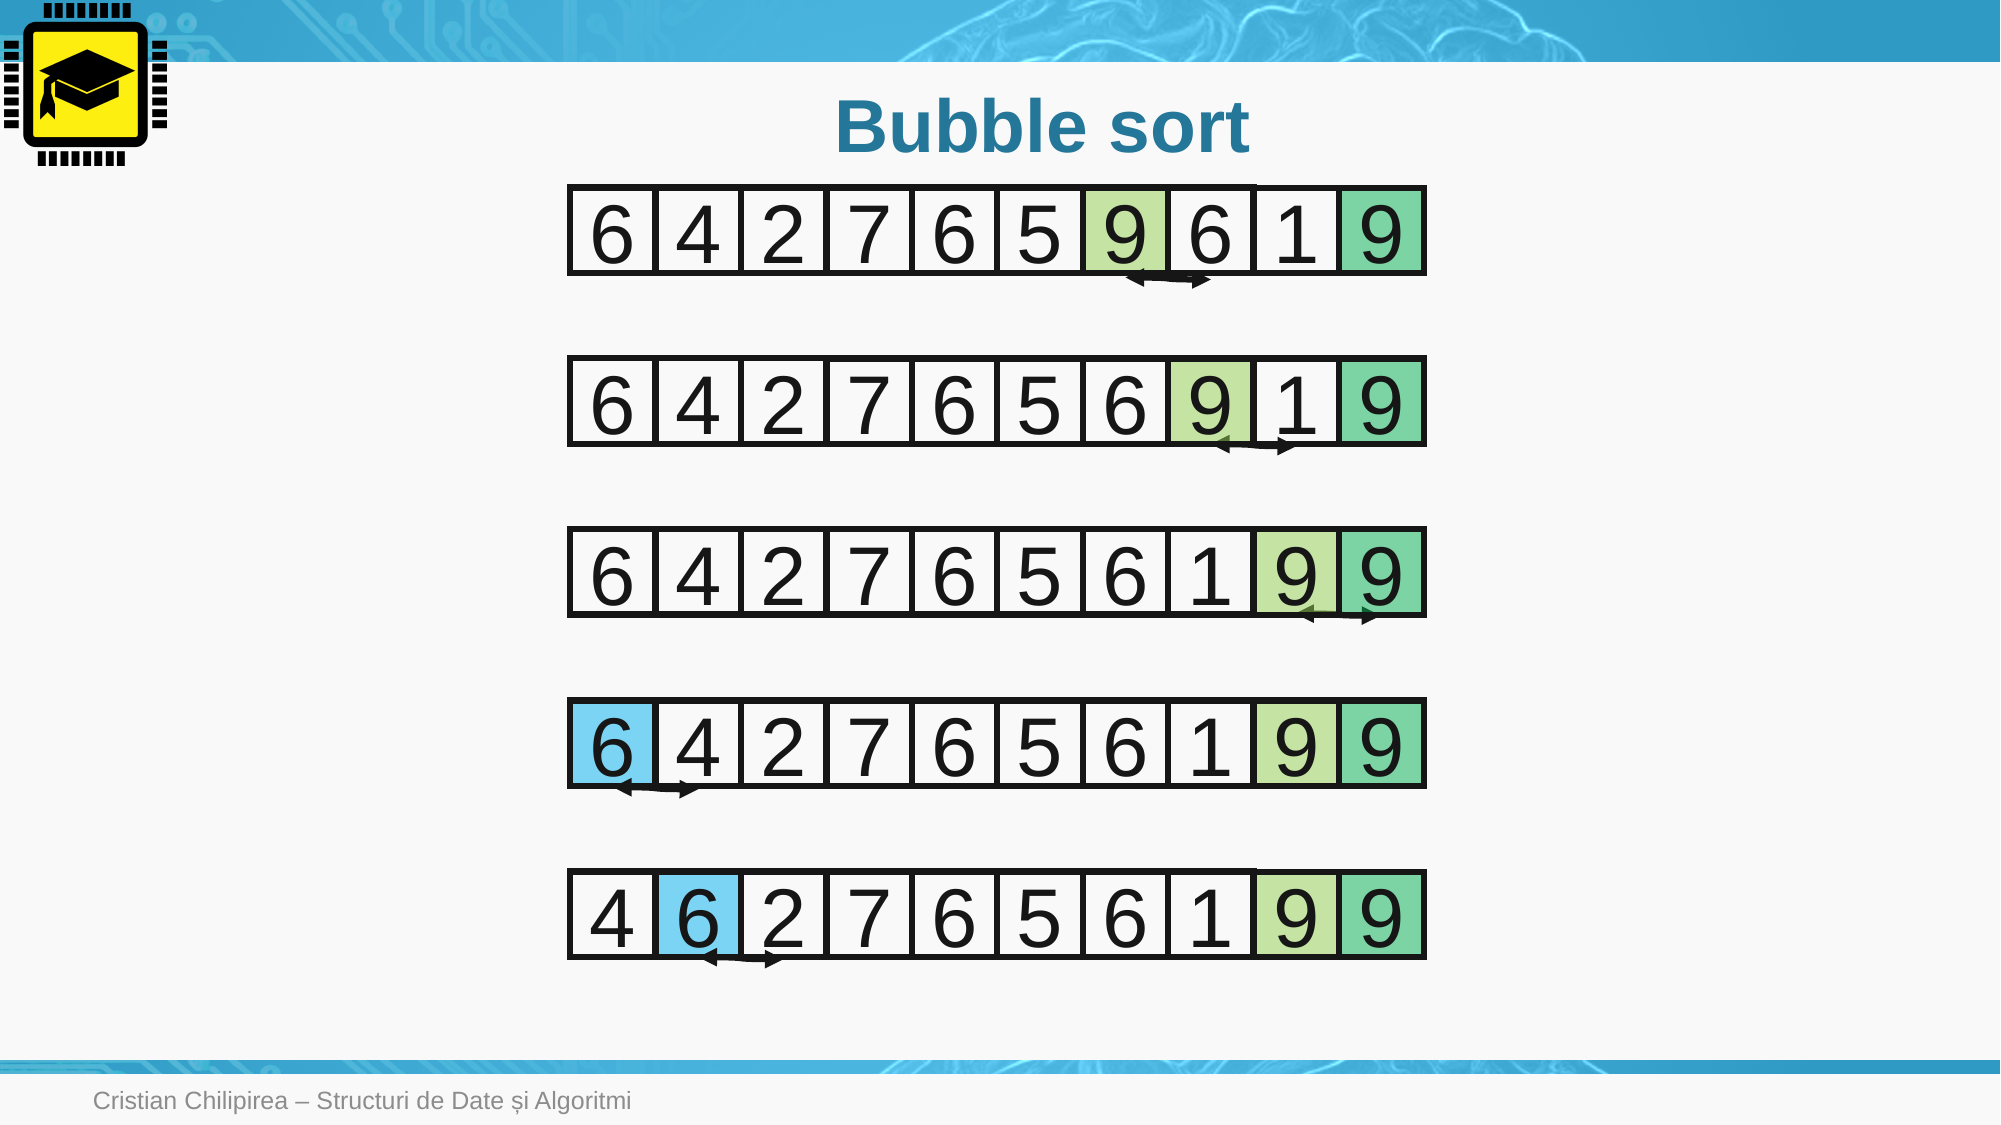

# Bubble sort
6
4
2
7
6
5
9
6
1
9
6
4
2
7
6
5
6
9
1
9
6
4
2
7
6
5
6
1
9
9
6
4
2
7
6
5
6
1
9
9
4
6
2
7
6
5
6
1
9
9
Cristian Chilipirea – Structuri de Date și Algoritmi